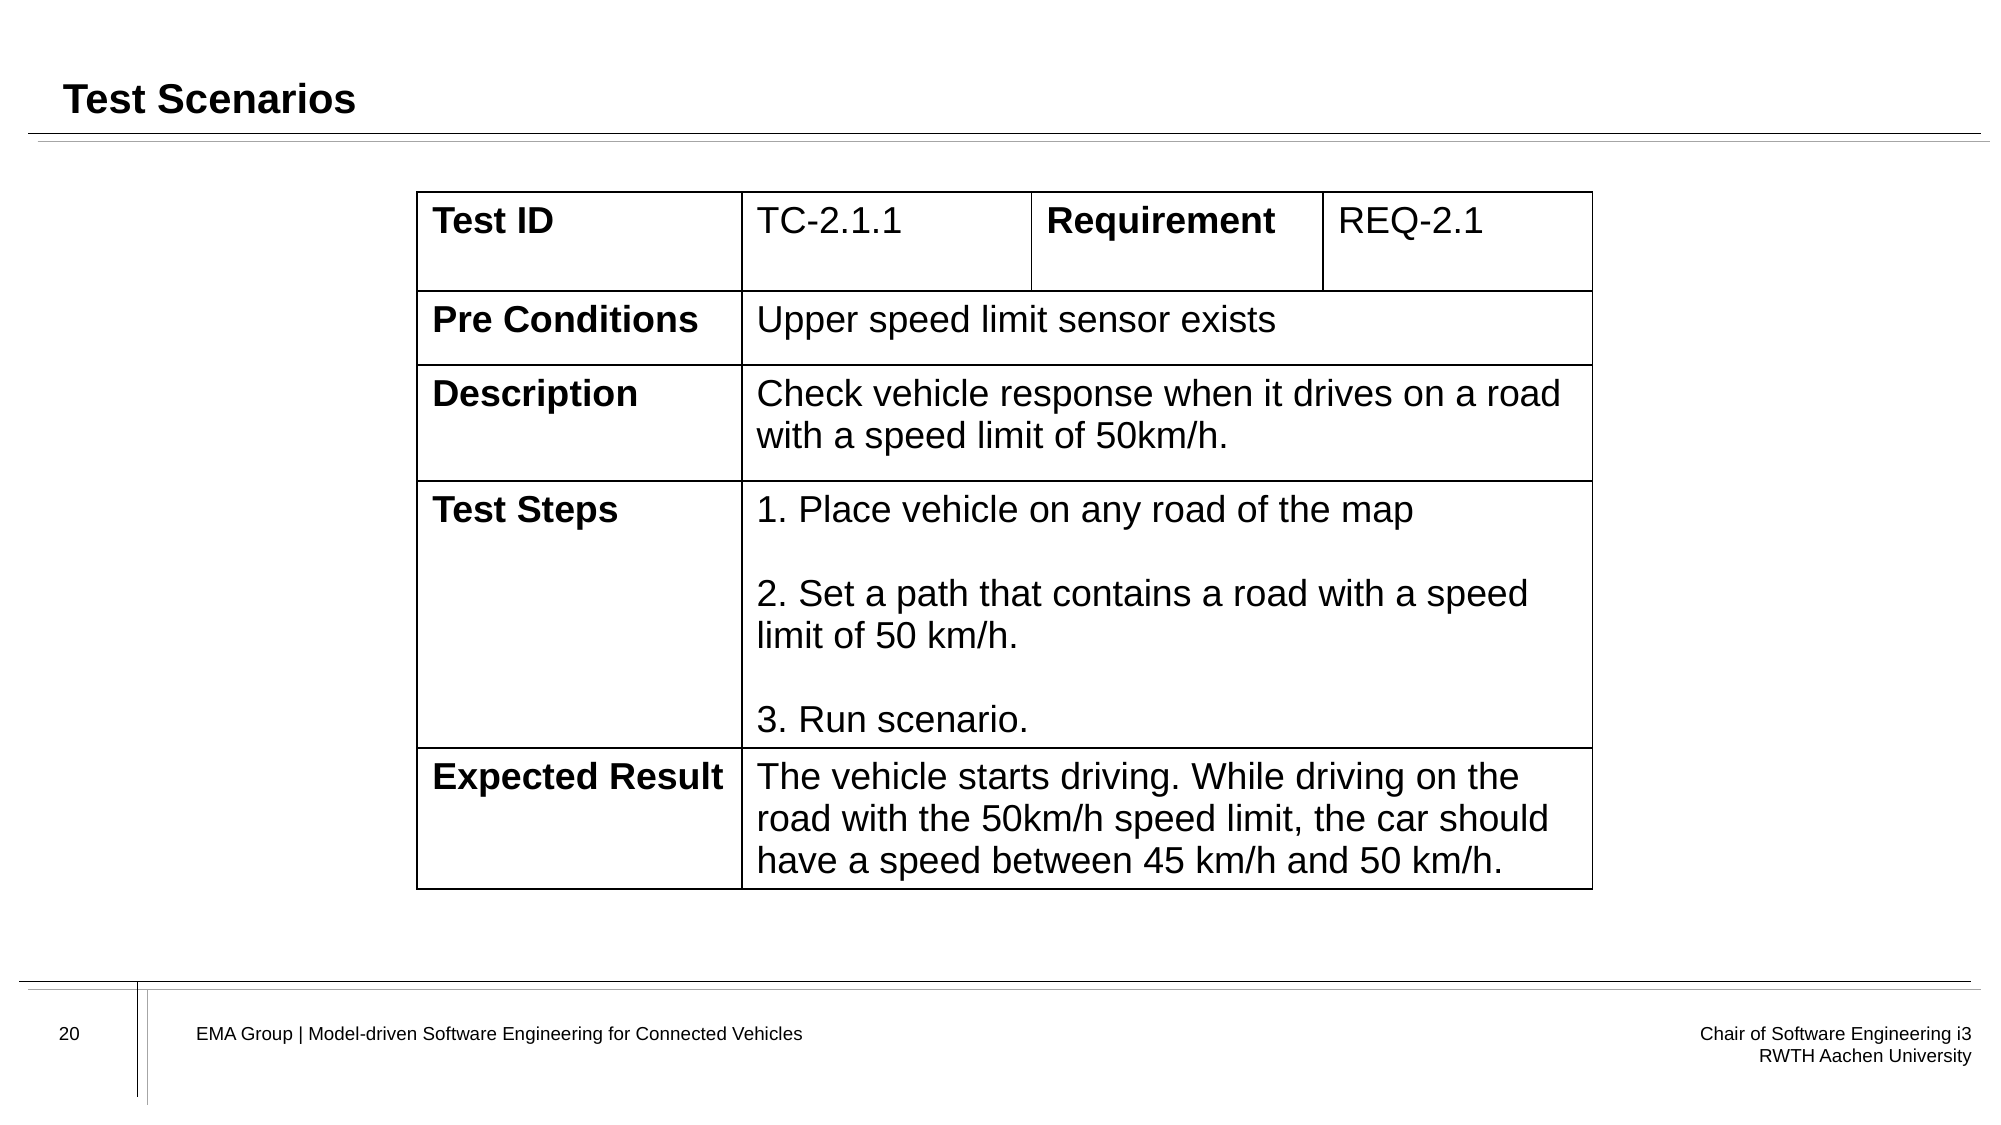

# Test Scenarios
| Test ID | TC-2.1.1 | Requirement | REQ-2.1 |
| --- | --- | --- | --- |
| Pre Conditions | Upper speed limit sensor exists |  |  |
| Description | Check vehicle response when it drives on a road with a speed limit of 50km/h. |  |  |
| Test Steps | 1. Place vehicle on any road of the map 2. Set a path that contains a road with a speed limit of 50 km/h. 3. Run scenario. |  |  |
| Expected Result | The vehicle starts driving. While driving on the road with the 50km/h speed limit, the car should have a speed between 45 km/h and 50 km/h. |  |  |